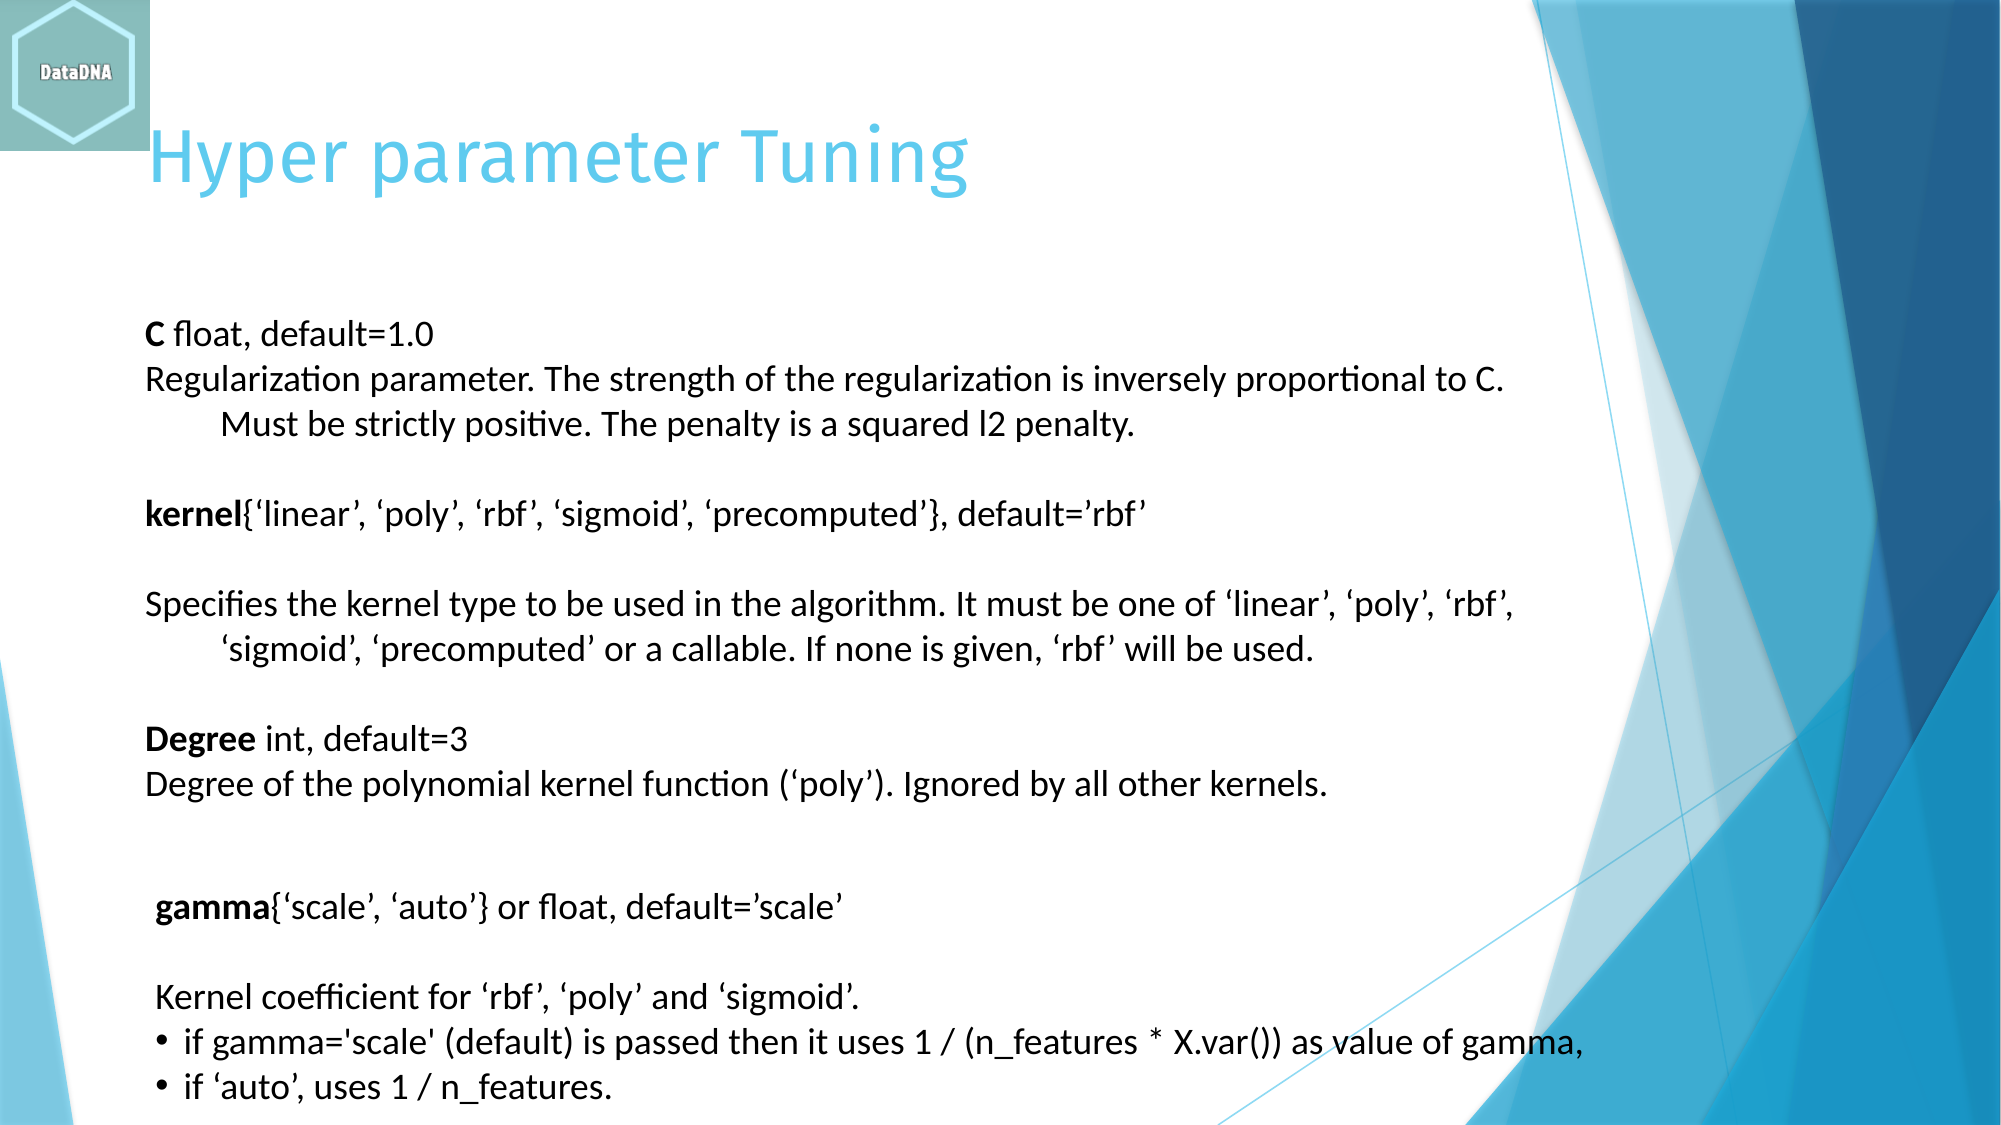

# Hyper parameter Tuning

C float, default=1.0
Regularization parameter. The strength of the regularization is inversely proportional to C. Must be strictly positive. The penalty is a squared l2 penalty.

kernel{‘linear’, ‘poly’, ‘rbf’, ‘sigmoid’, ‘precomputed’}, default=’rbf’

Specifies the kernel type to be used in the algorithm. It must be one of ‘linear’, ‘poly’, ‘rbf’, ‘sigmoid’, ‘precomputed’ or a callable. If none is given, ‘rbf’ will be used.

Degree int, default=3
Degree of the polynomial kernel function (‘poly’). Ignored by all other kernels.

gamma{‘scale’, ‘auto’} or float, default=’scale’

Kernel coefficient for ‘rbf’, ‘poly’ and ‘sigmoid’.
if gamma='scale' (default) is passed then it uses 1 / (n_features * X.var()) as value of gamma,
if ‘auto’, uses 1 / n_features.